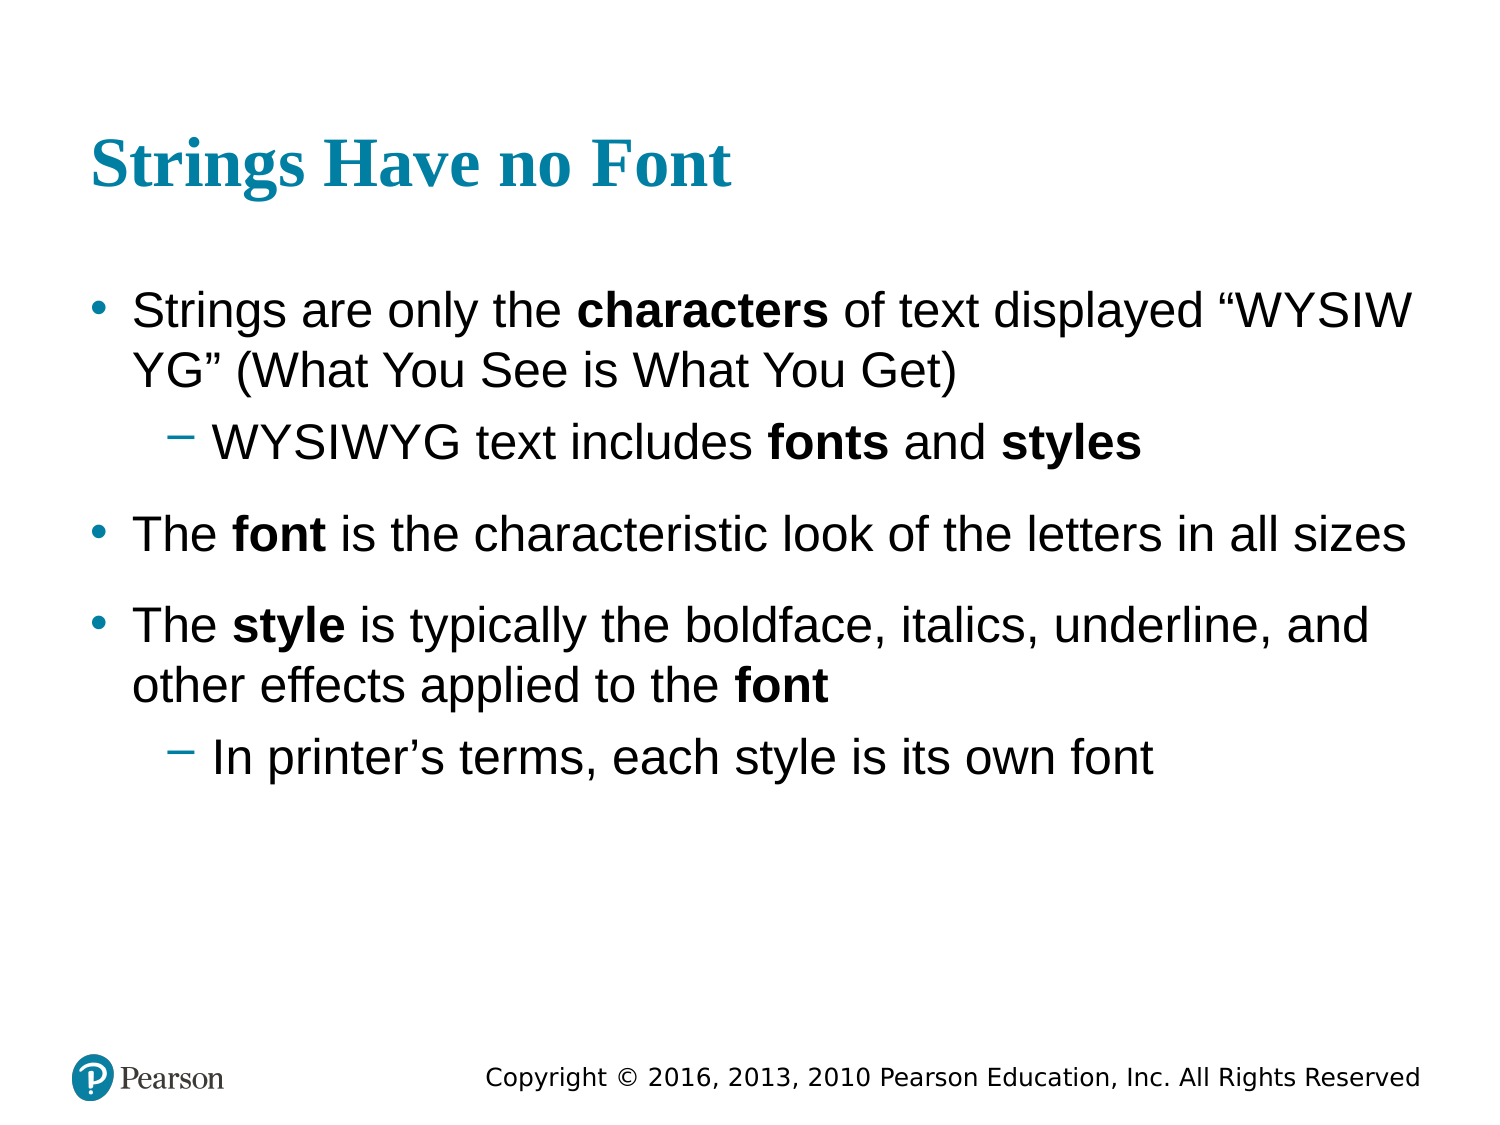

# Strings Have no Font
Strings are only the characters of text displayed “W Y S I W Y G” (What You See is What You Get)
W Y S I W Y G text includes fonts and styles
The font is the characteristic look of the letters in all sizes
The style is typically the boldface, italics, underline, and other effects applied to the font
In printer’s terms, each style is its own font